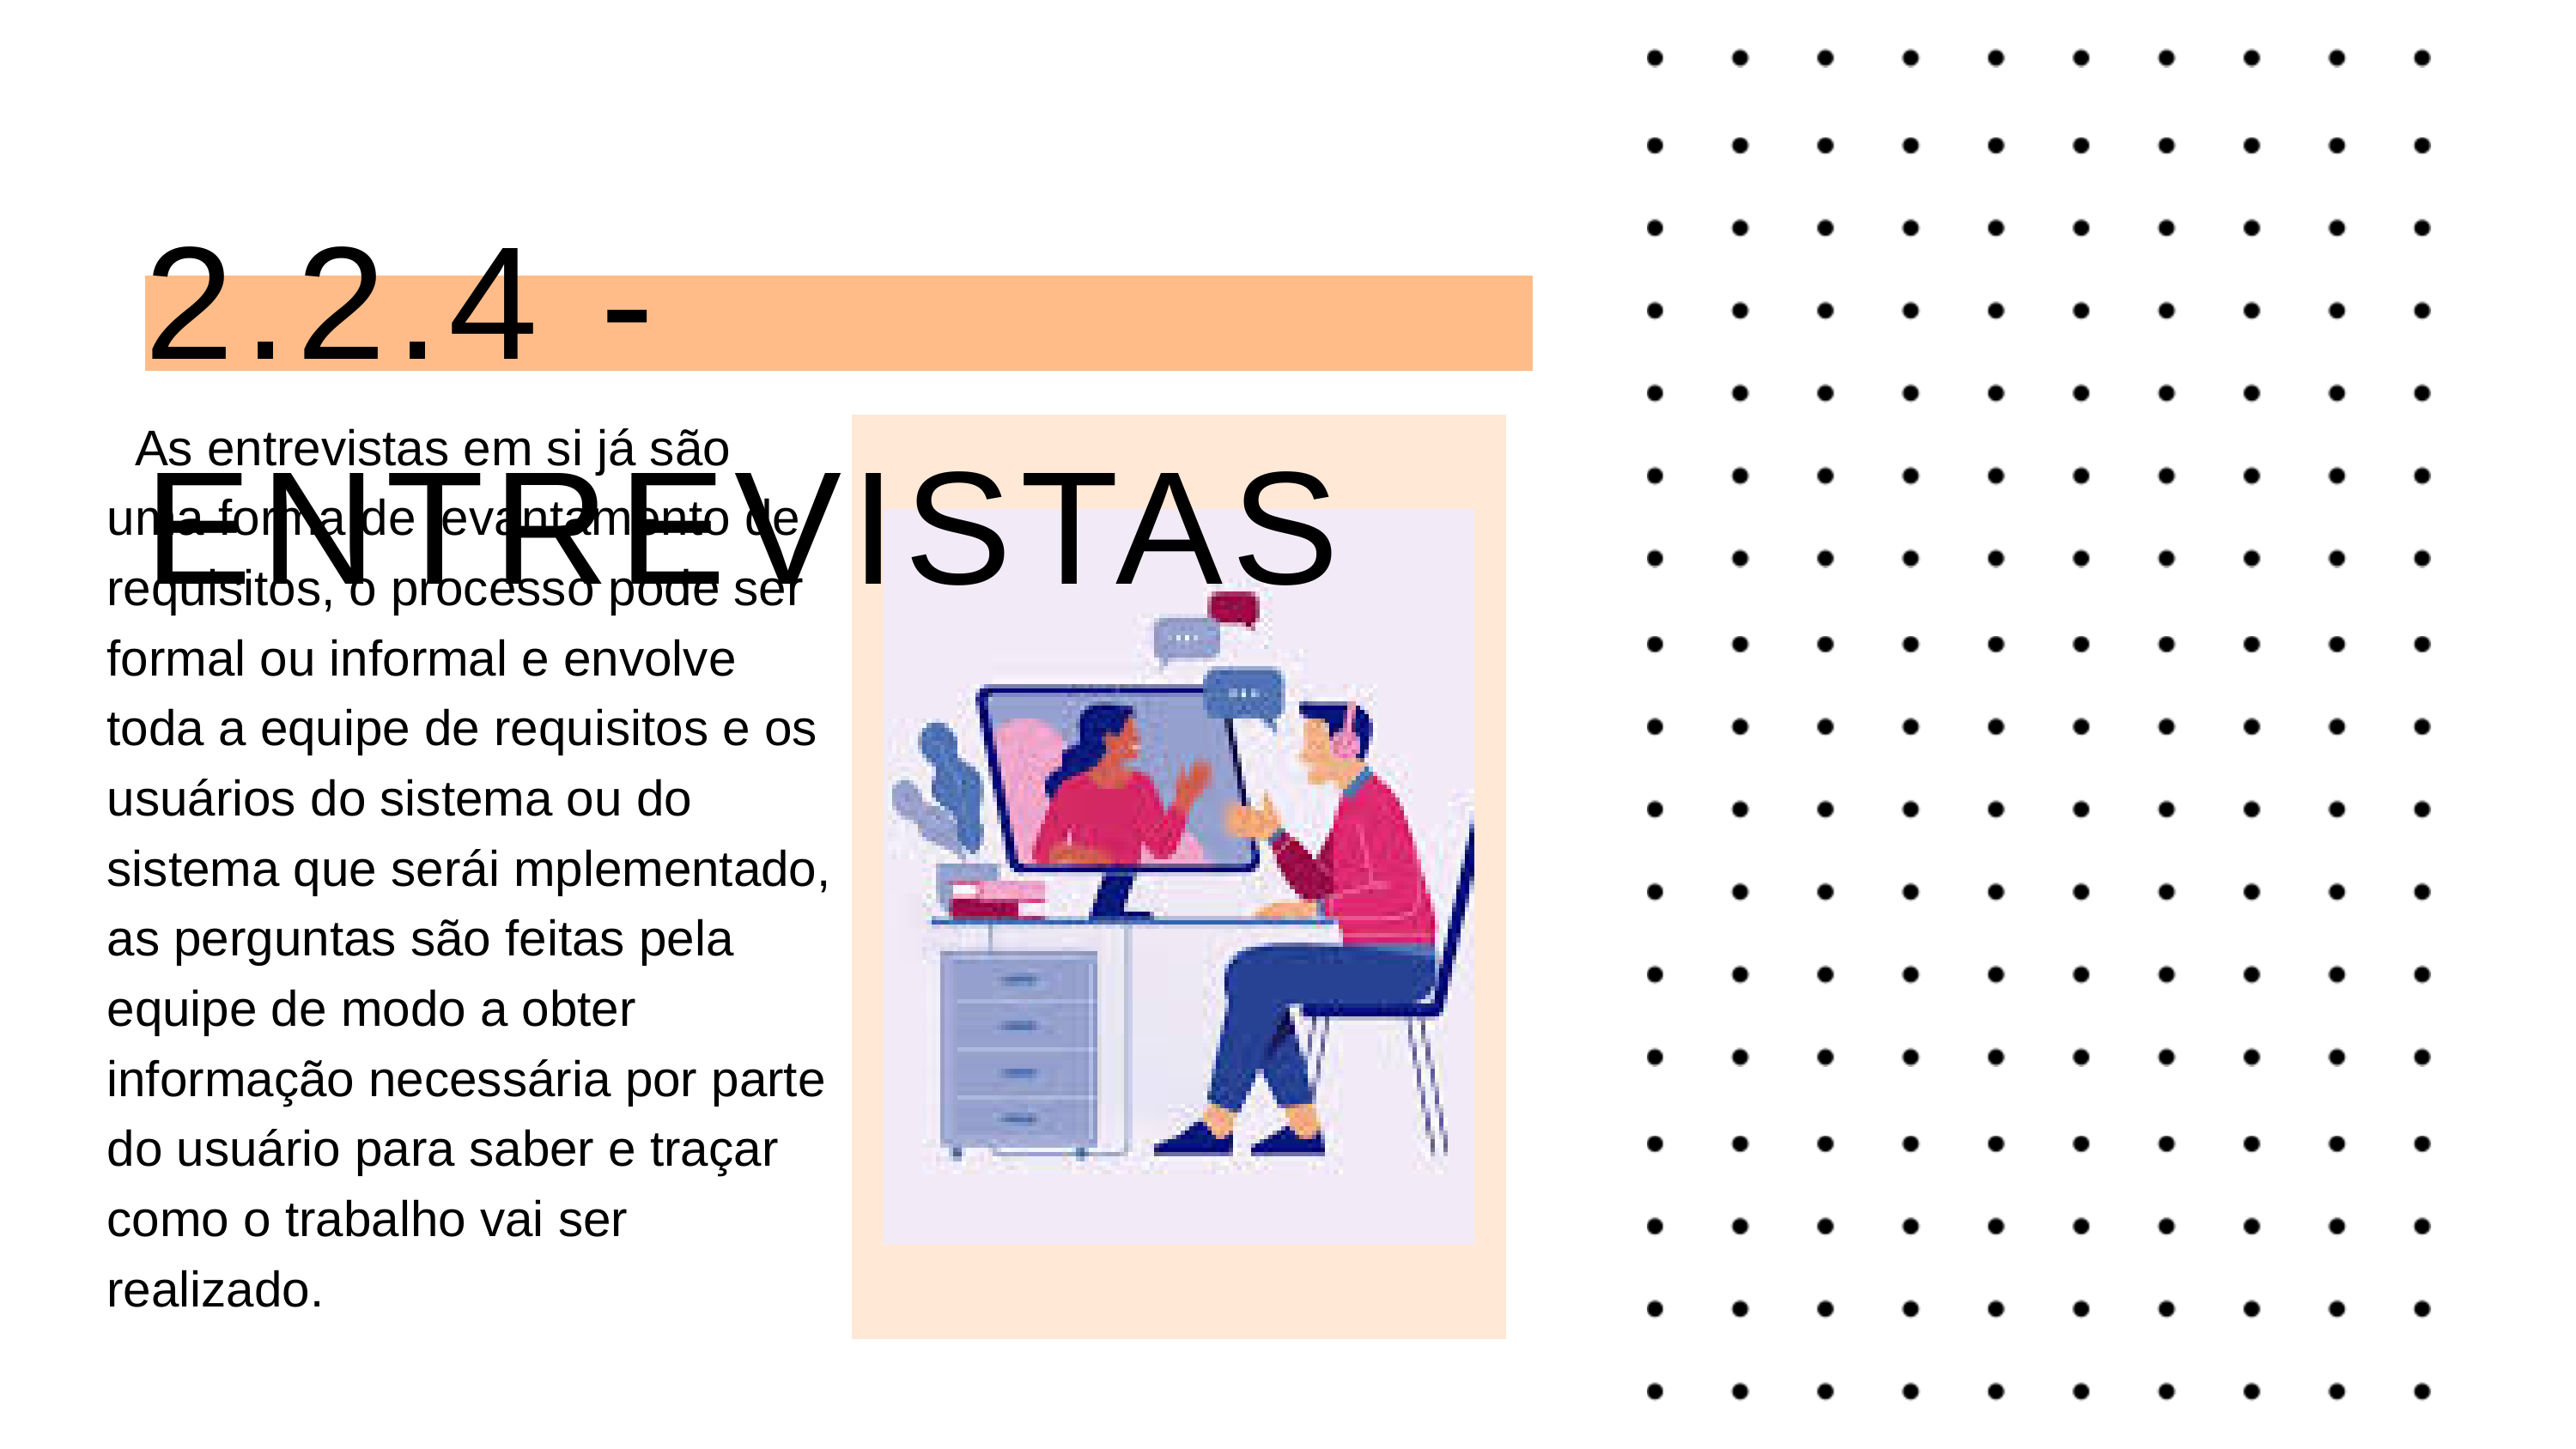

2.2.4 - ENTREVISTAS

  As entrevistas em si já são uma forma de levantamento de requisitos, o processo pode ser formal ou informal e envolve toda a equipe de requisitos e os usuários do sistema ou do sistema que serái mplementado, as perguntas são feitas pela equipe de modo a obter informação necessária por parte do usuário para saber e traçar como o trabalho vai ser realizado.